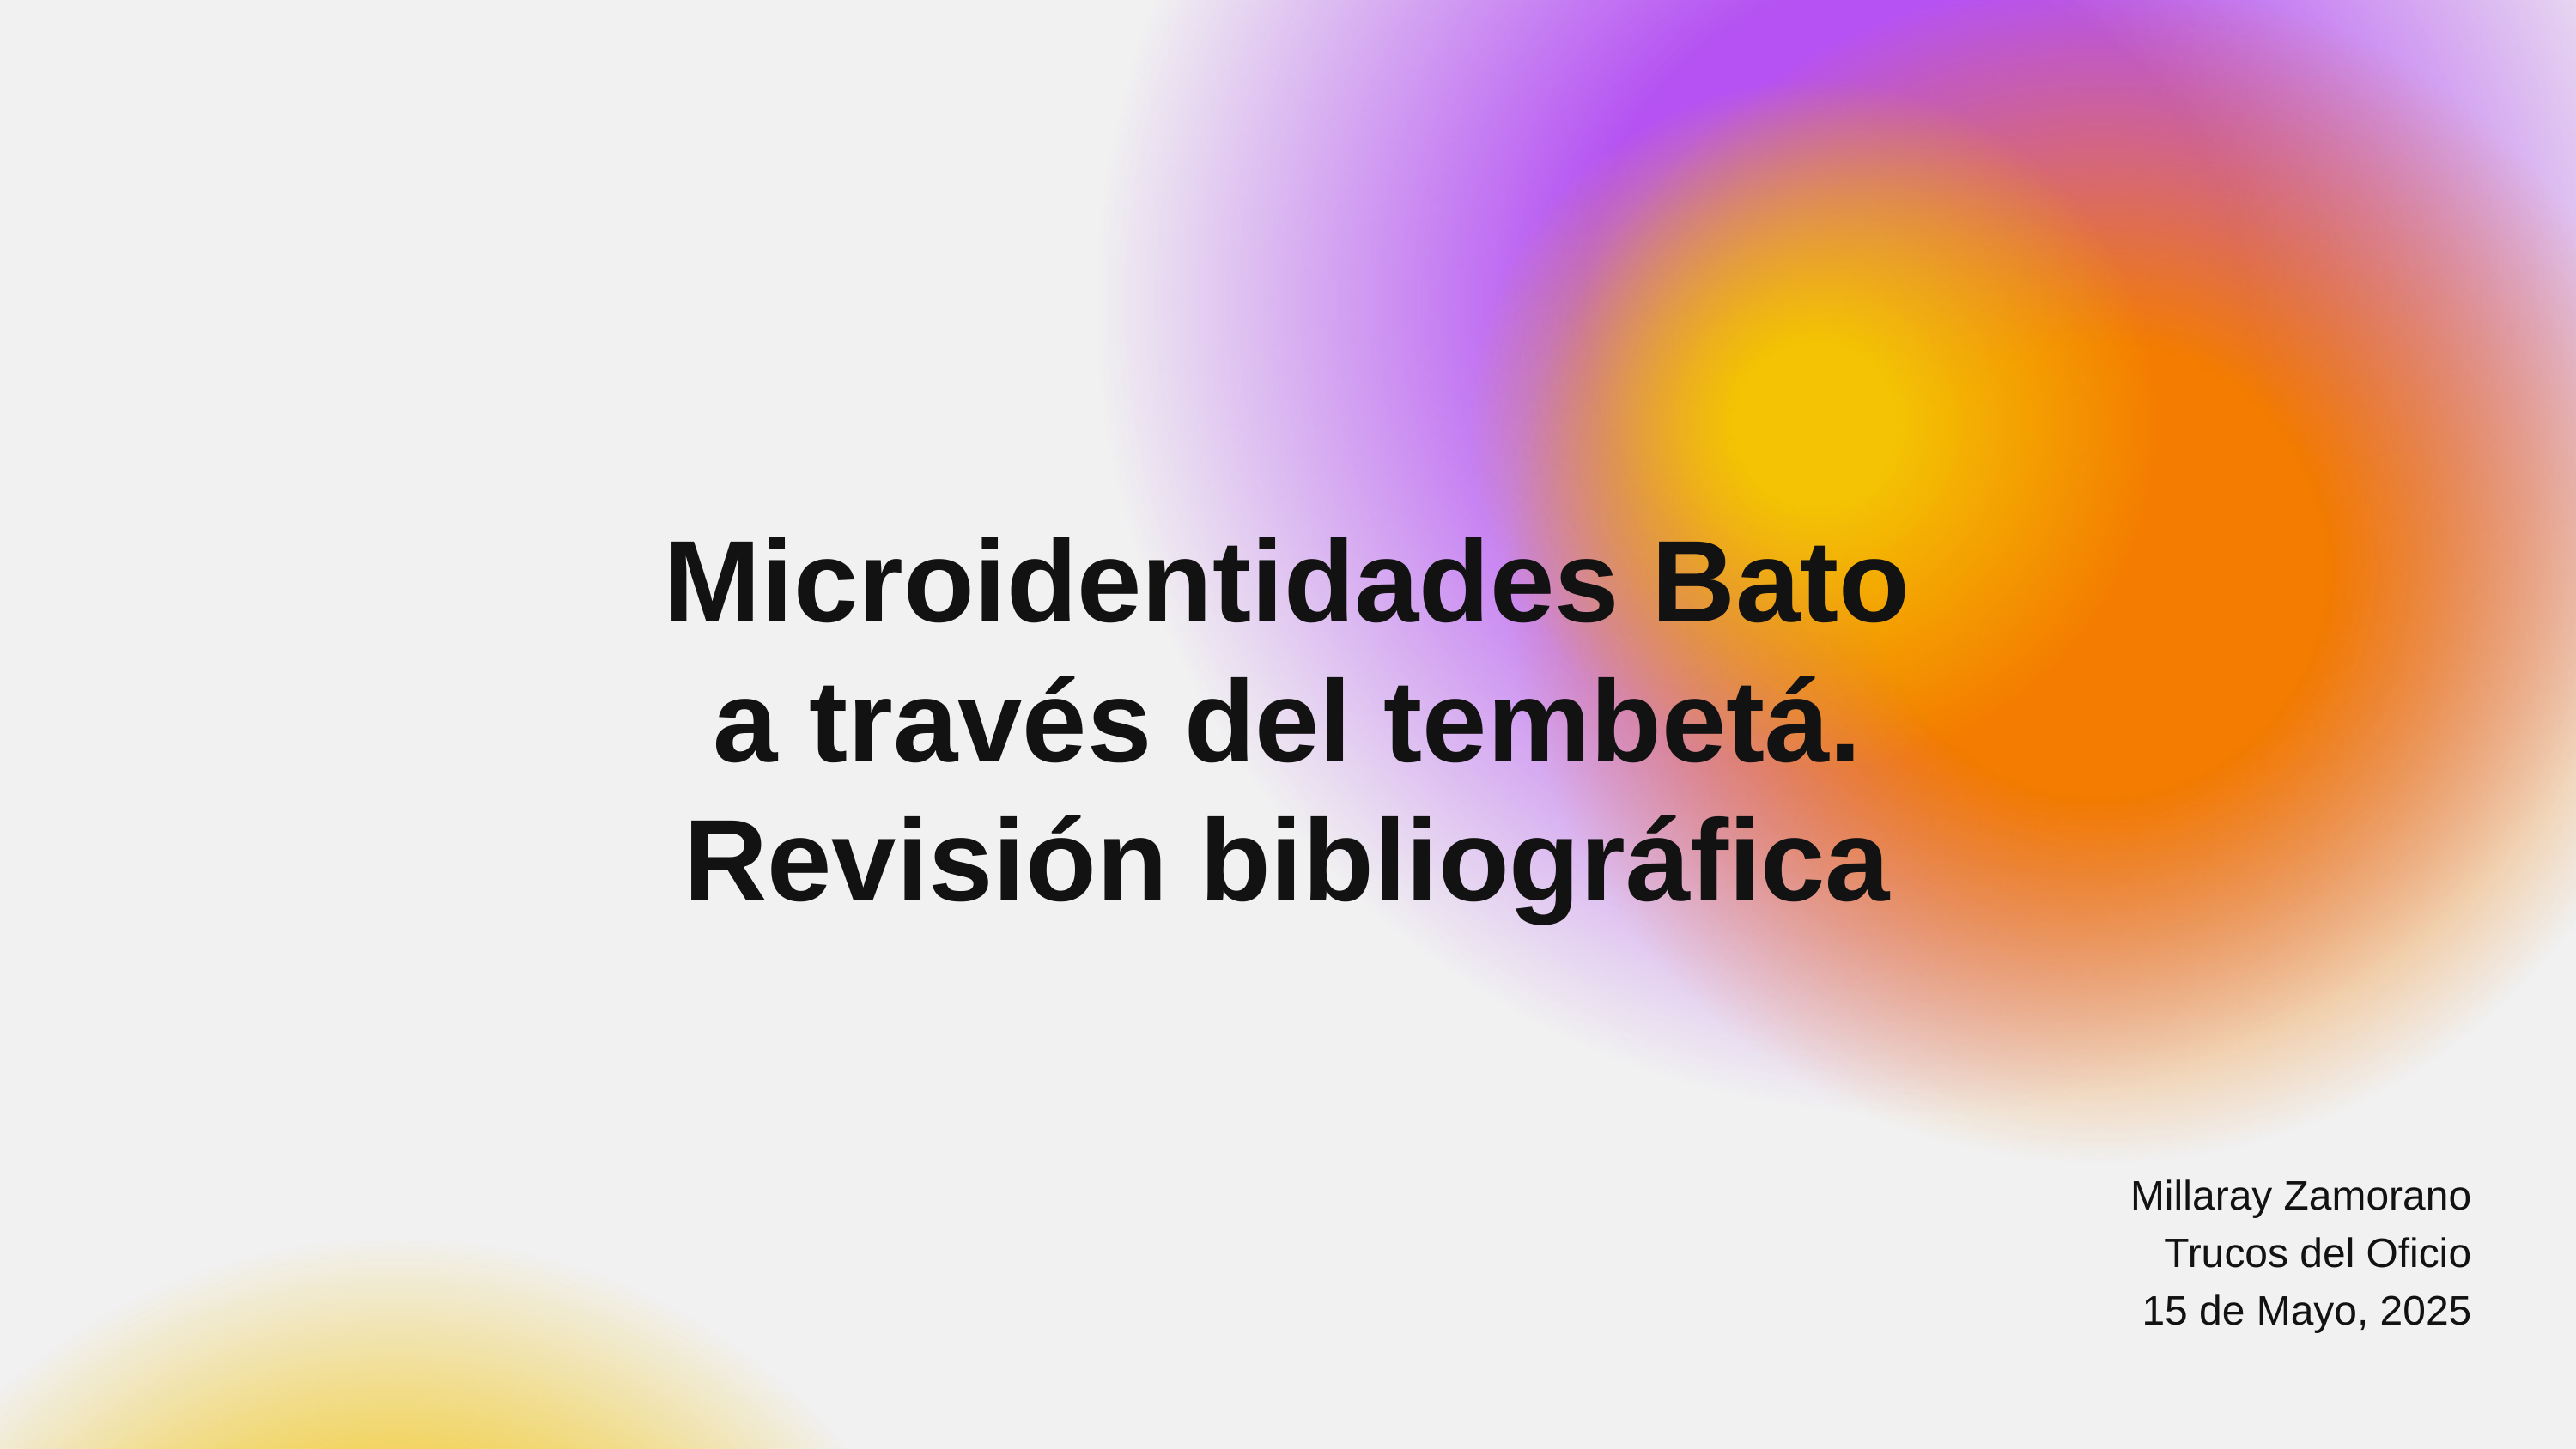

Microidentidades Bato a través del tembetá. Revisión bibliográfica
Millaray Zamorano
Trucos del Oficio
15 de Mayo, 2025